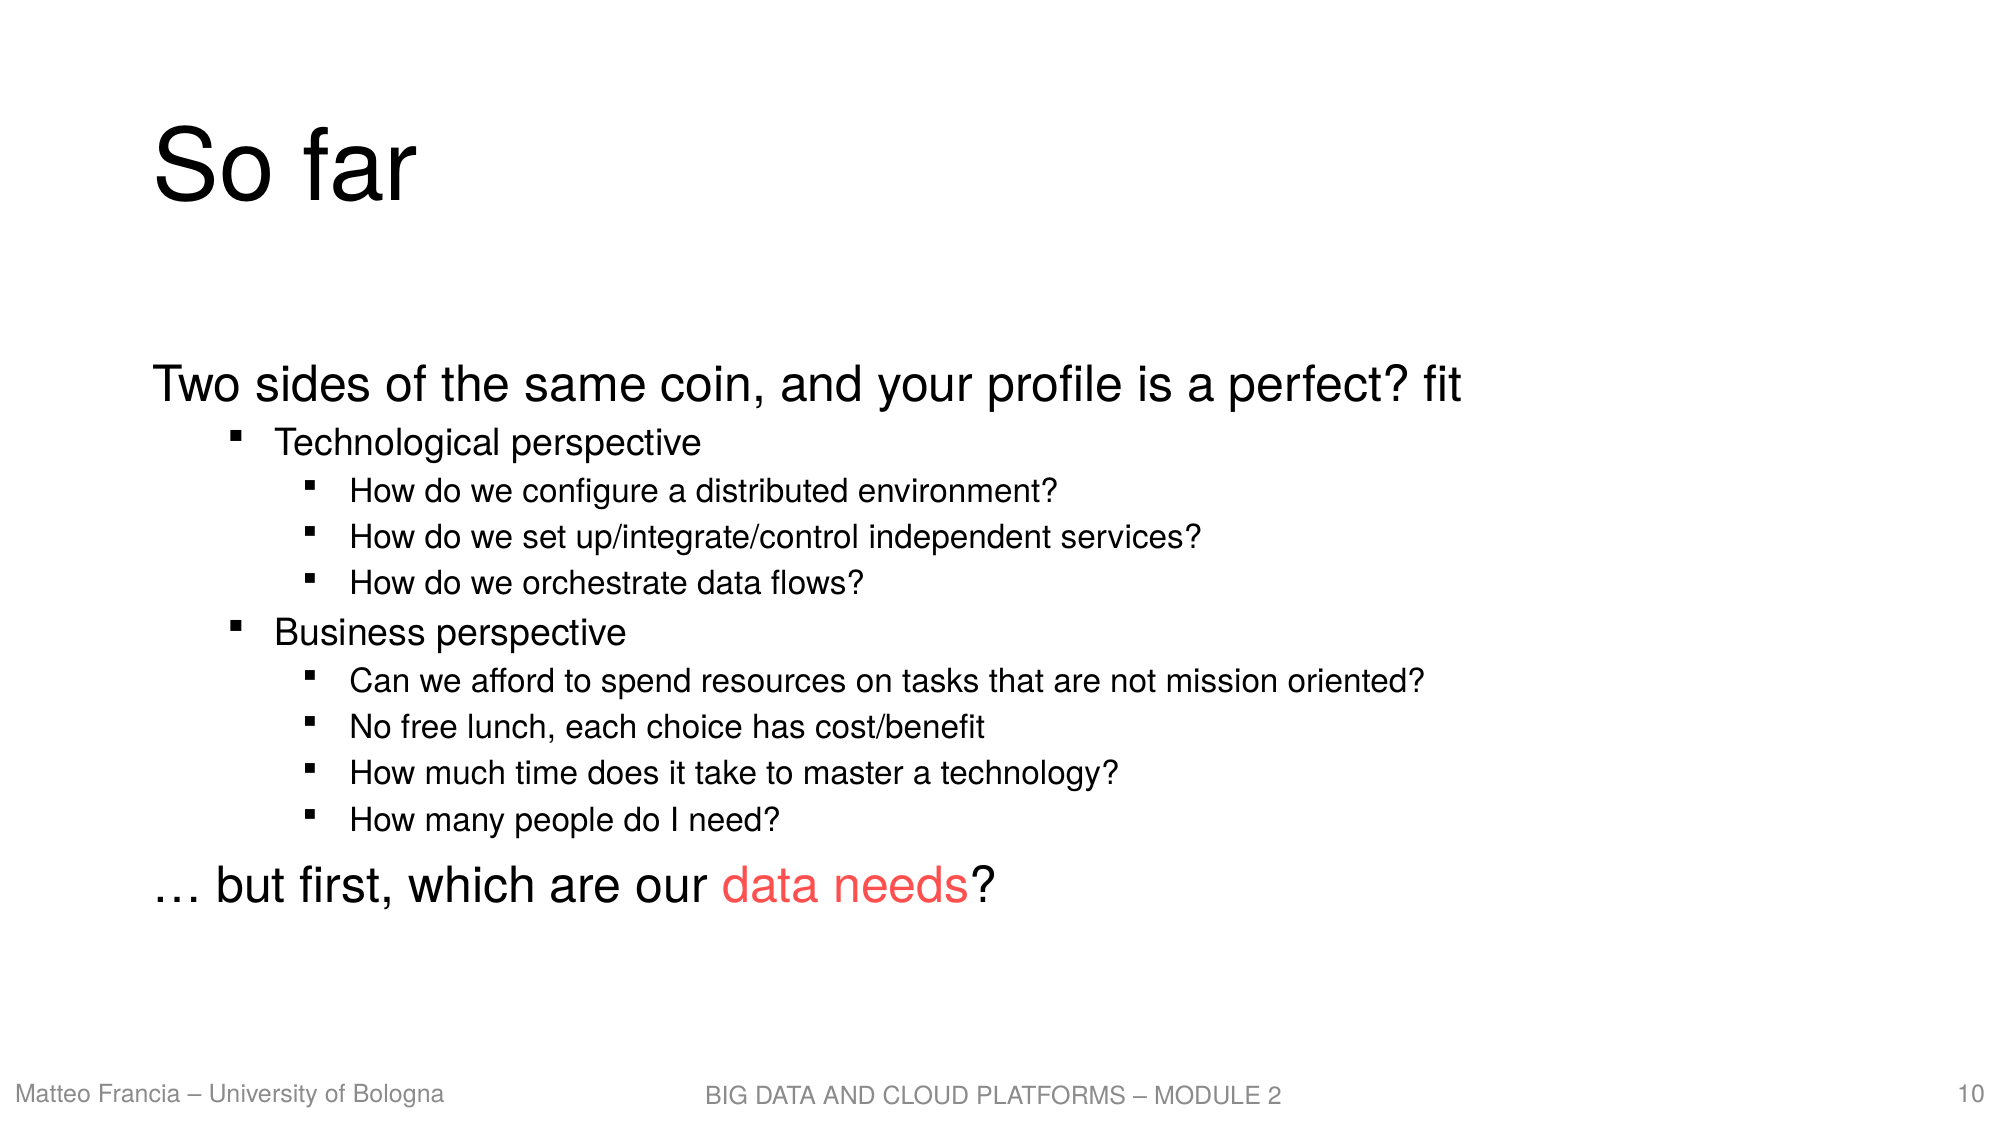

# So far
Two sides of the same coin, and your profile is a perfect? fit
Technological perspective
How do we configure a distributed environment?
How do we set up/integrate/control independent services?
How do we orchestrate data flows?
Business perspective
Can we afford to spend resources on tasks that are not mission oriented?
No free lunch, each choice has cost/benefit
How much time does it take to master a technology?
How many people do I need?
… but first, which are our data needs?
10
Matteo Francia – University of Bologna